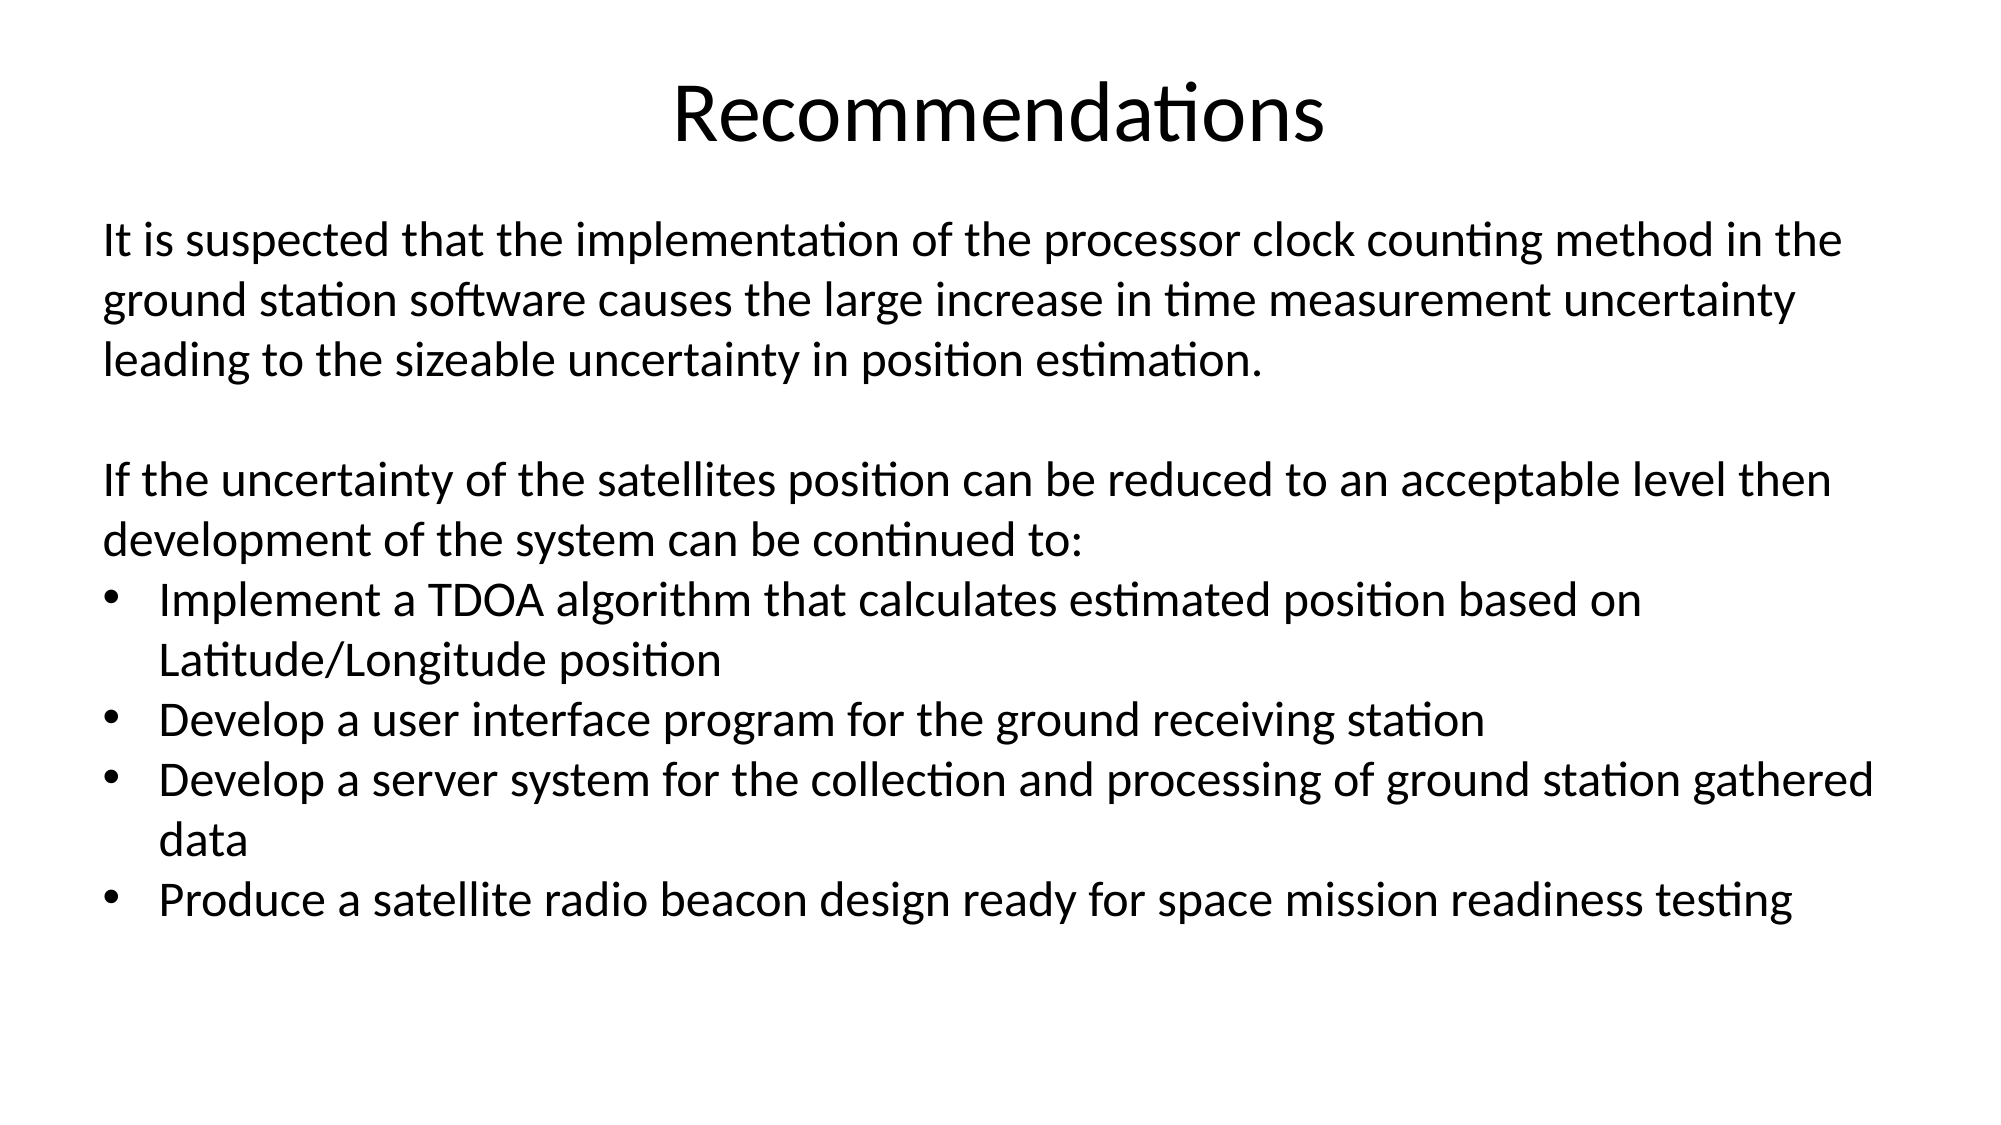

# Recommendations
It is suspected that the implementation of the processor clock counting method in the ground station software causes the large increase in time measurement uncertainty leading to the sizeable uncertainty in position estimation.

If the uncertainty of the satellites position can be reduced to an acceptable level then development of the system can be continued to:
Implement a TDOA algorithm that calculates estimated position based on Latitude/Longitude position
Develop a user interface program for the ground receiving station
Develop a server system for the collection and processing of ground station gathered data
Produce a satellite radio beacon design ready for space mission readiness testing